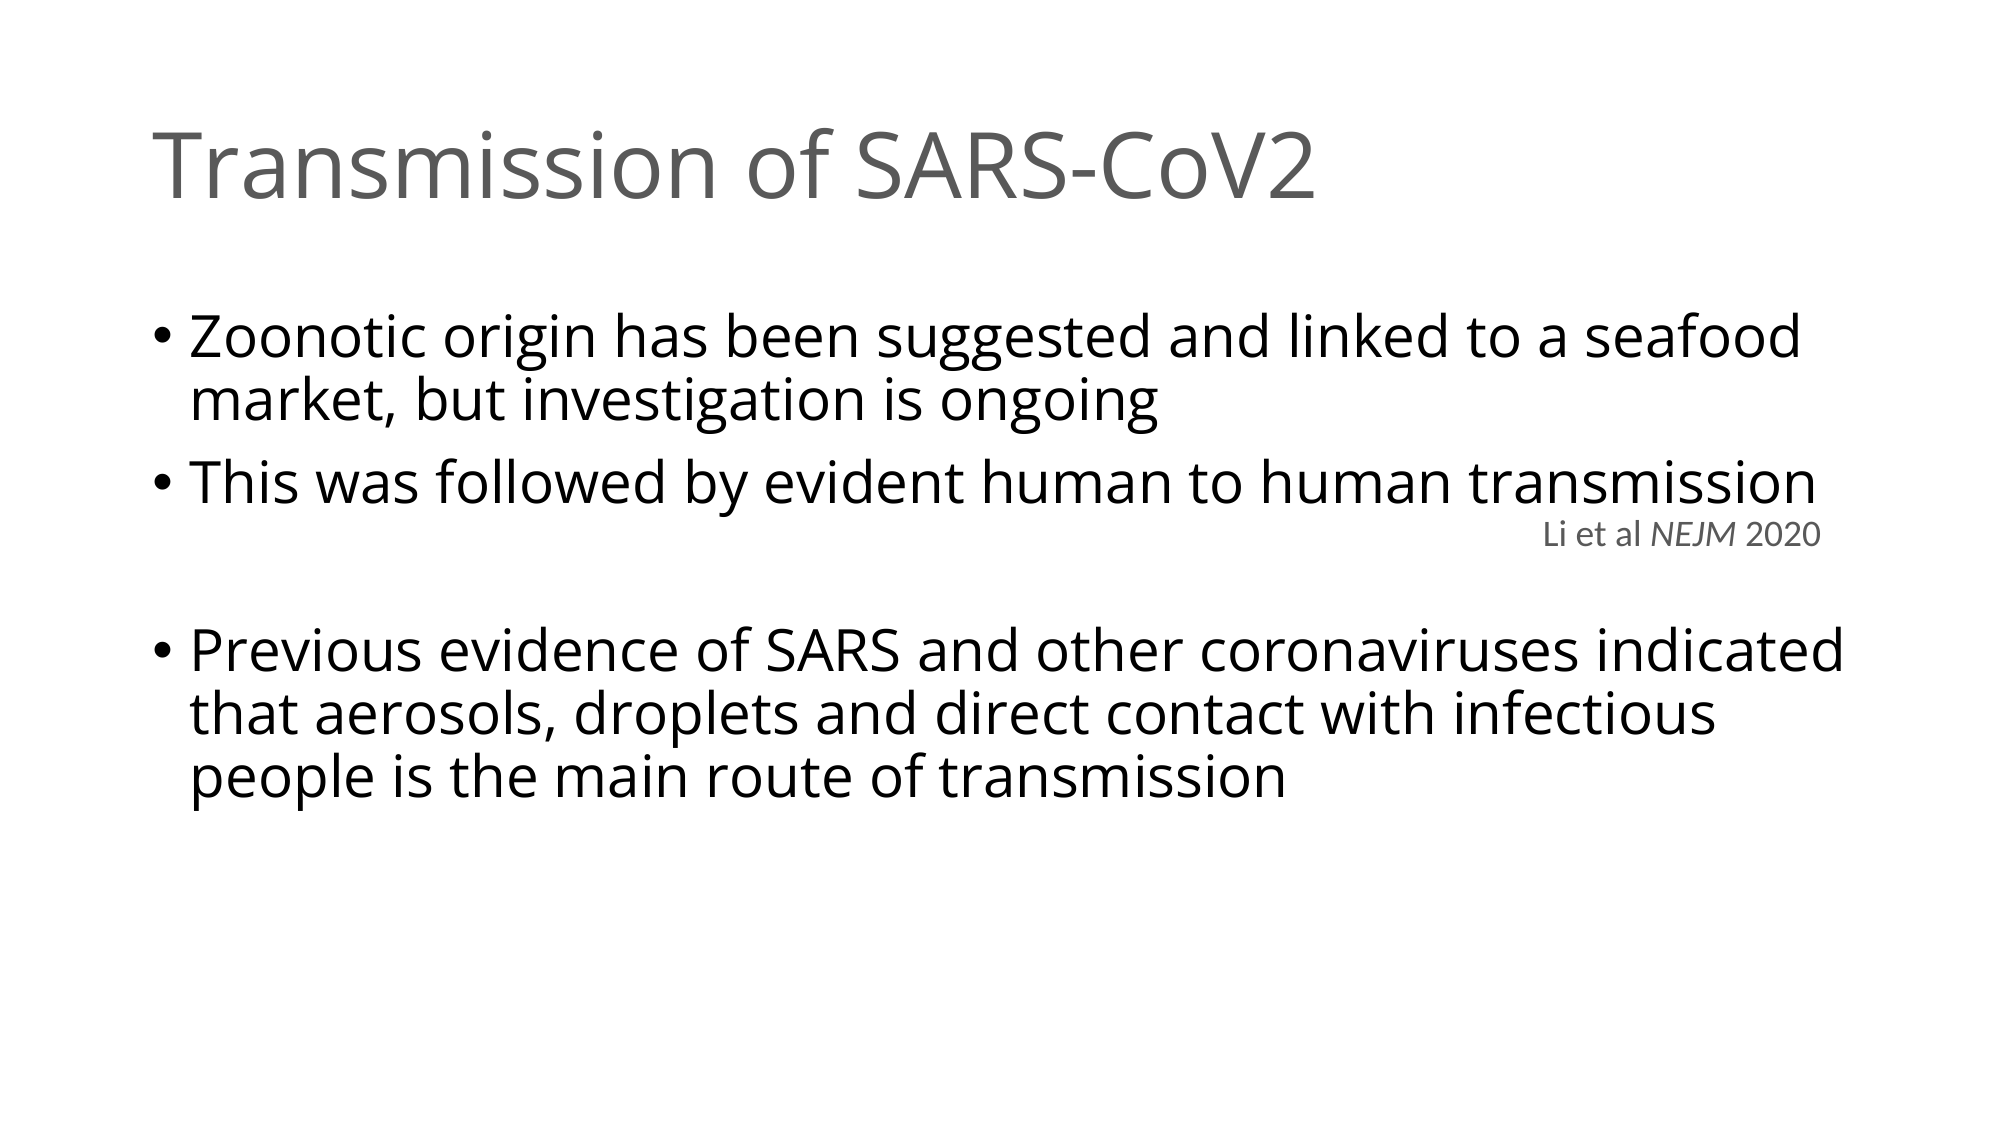

# Transmission of SARS-CoV2
Zoonotic origin has been suggested and linked to a seafood market, but investigation is ongoing
This was followed by evident human to human transmission

Previous evidence of SARS and other coronaviruses indicated that aerosols, droplets and direct contact with infectious people is the main route of transmission
Li et al NEJM 2020